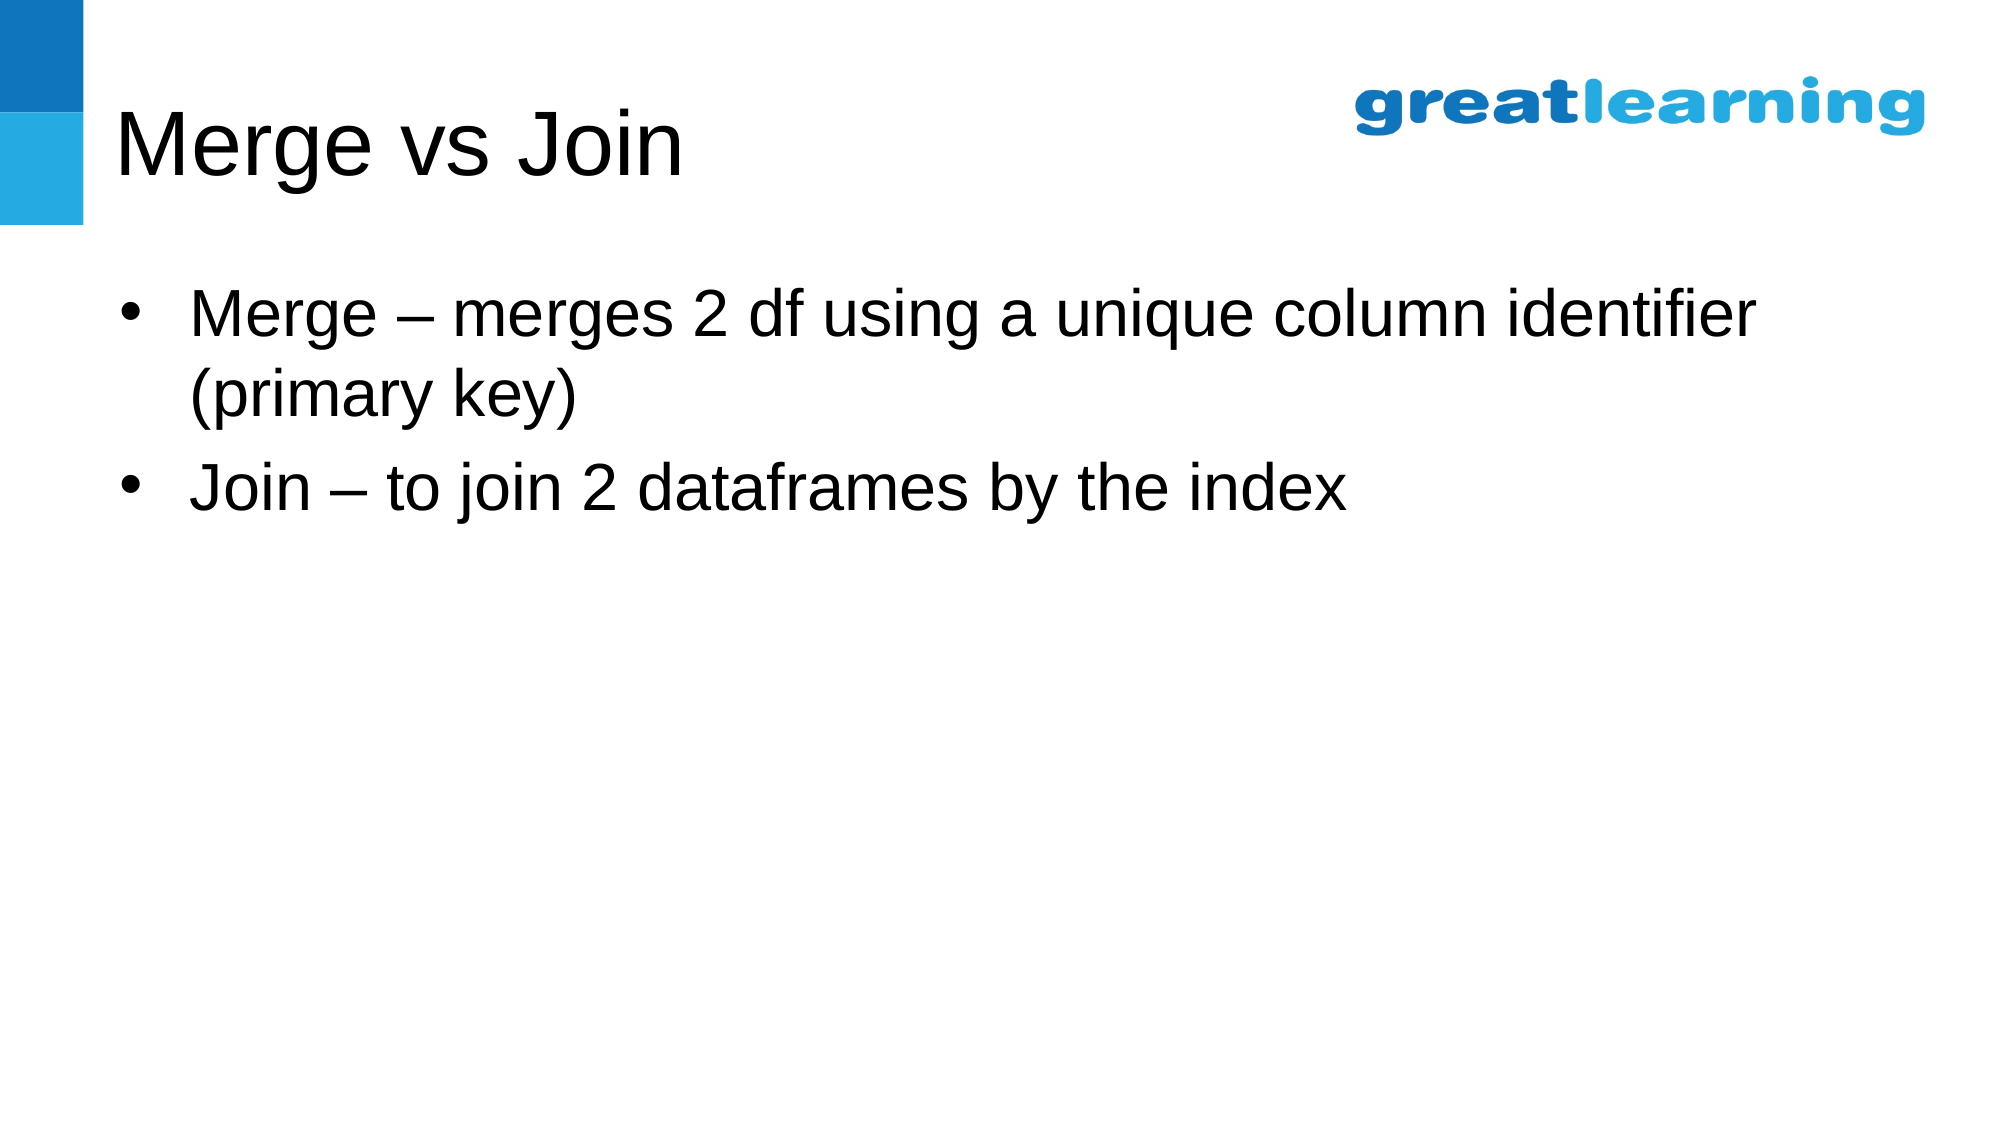

# Merge vs Join
Merge – merges 2 df using a unique column identifier (primary key)
Join – to join 2 dataframes by the index